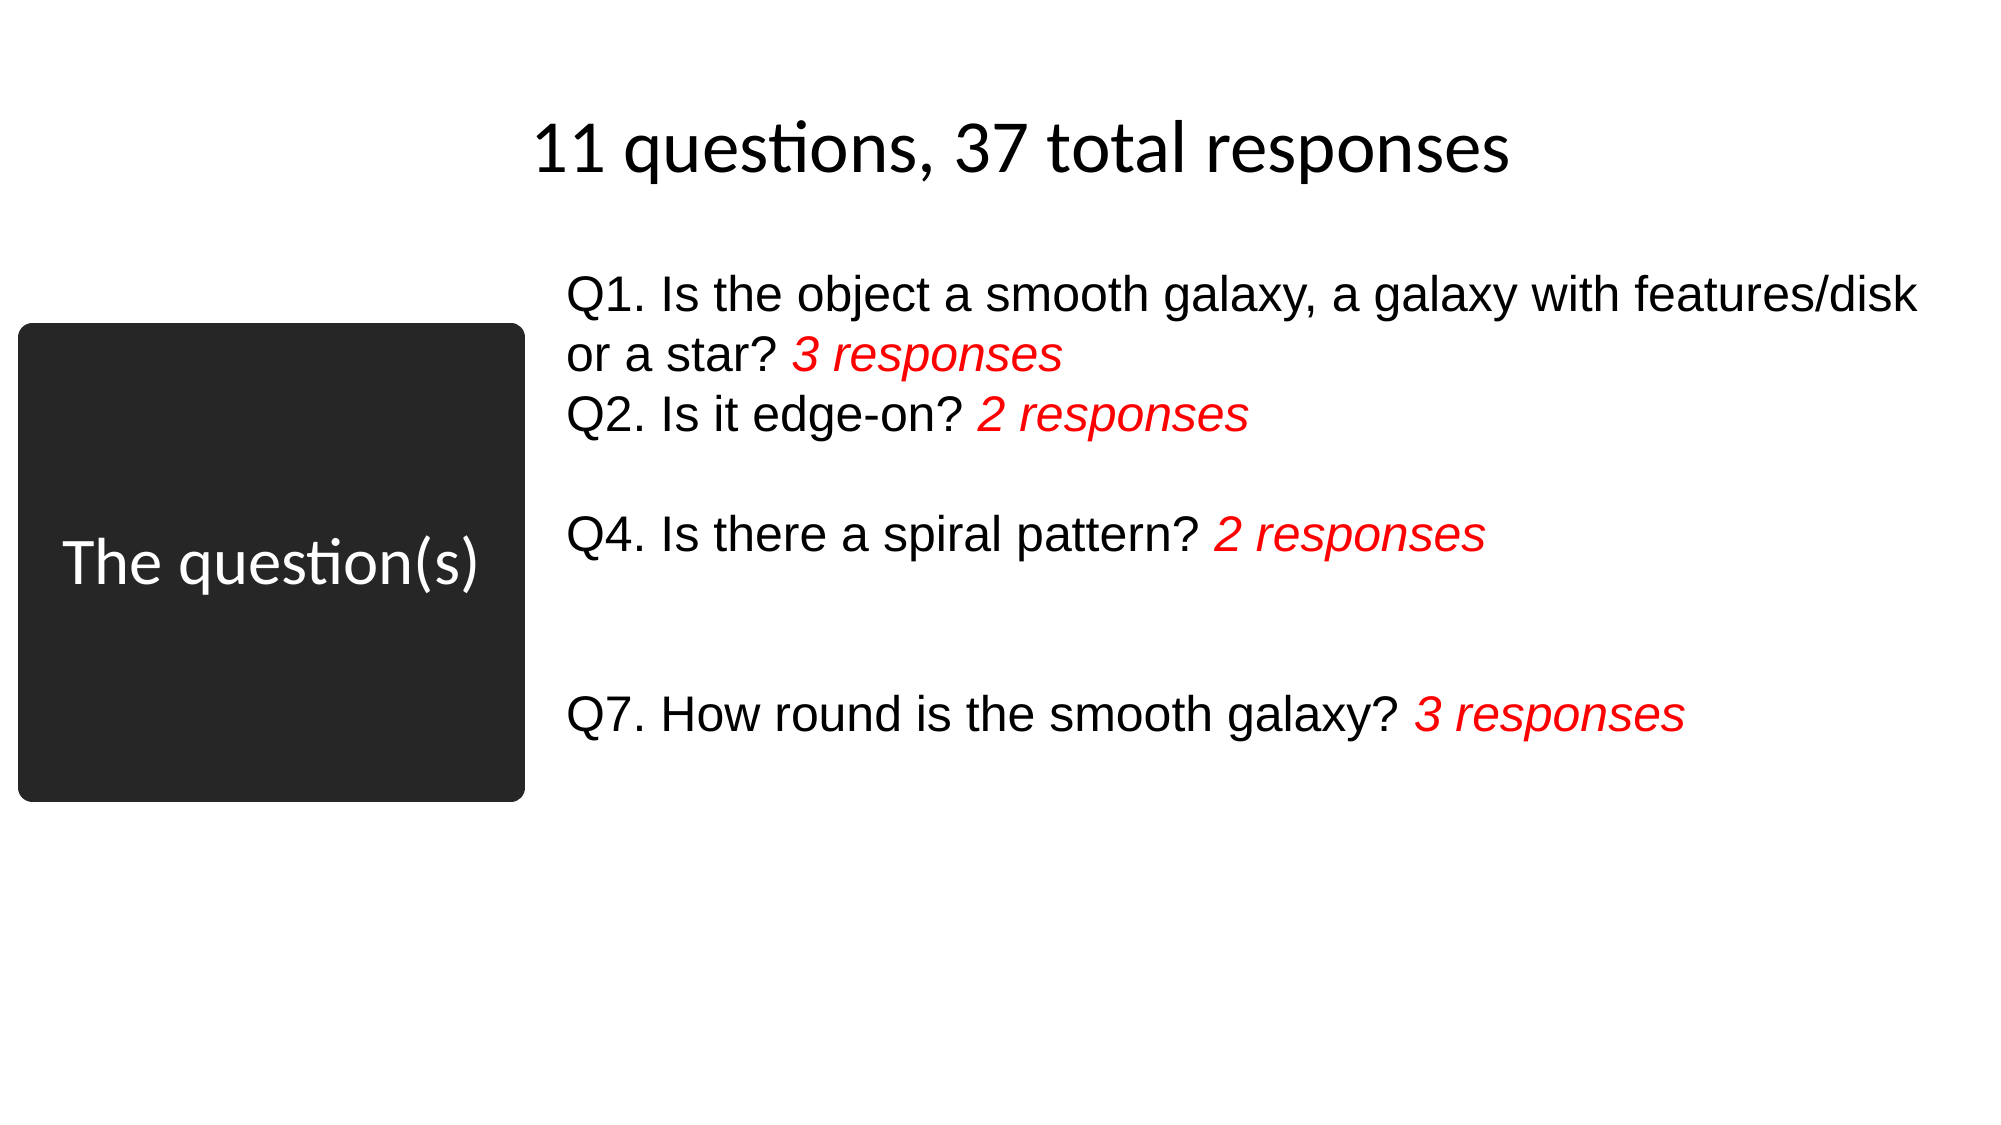

11 questions, 37 total responses
Q1. Is the object a smooth galaxy, a galaxy with features/disk or a star? 3 responses
Q2. Is it edge-on? 2 responses

Q4. Is there a spiral pattern? 2 responses

Q7. How round is the smooth galaxy? 3 responses
# The question(s)